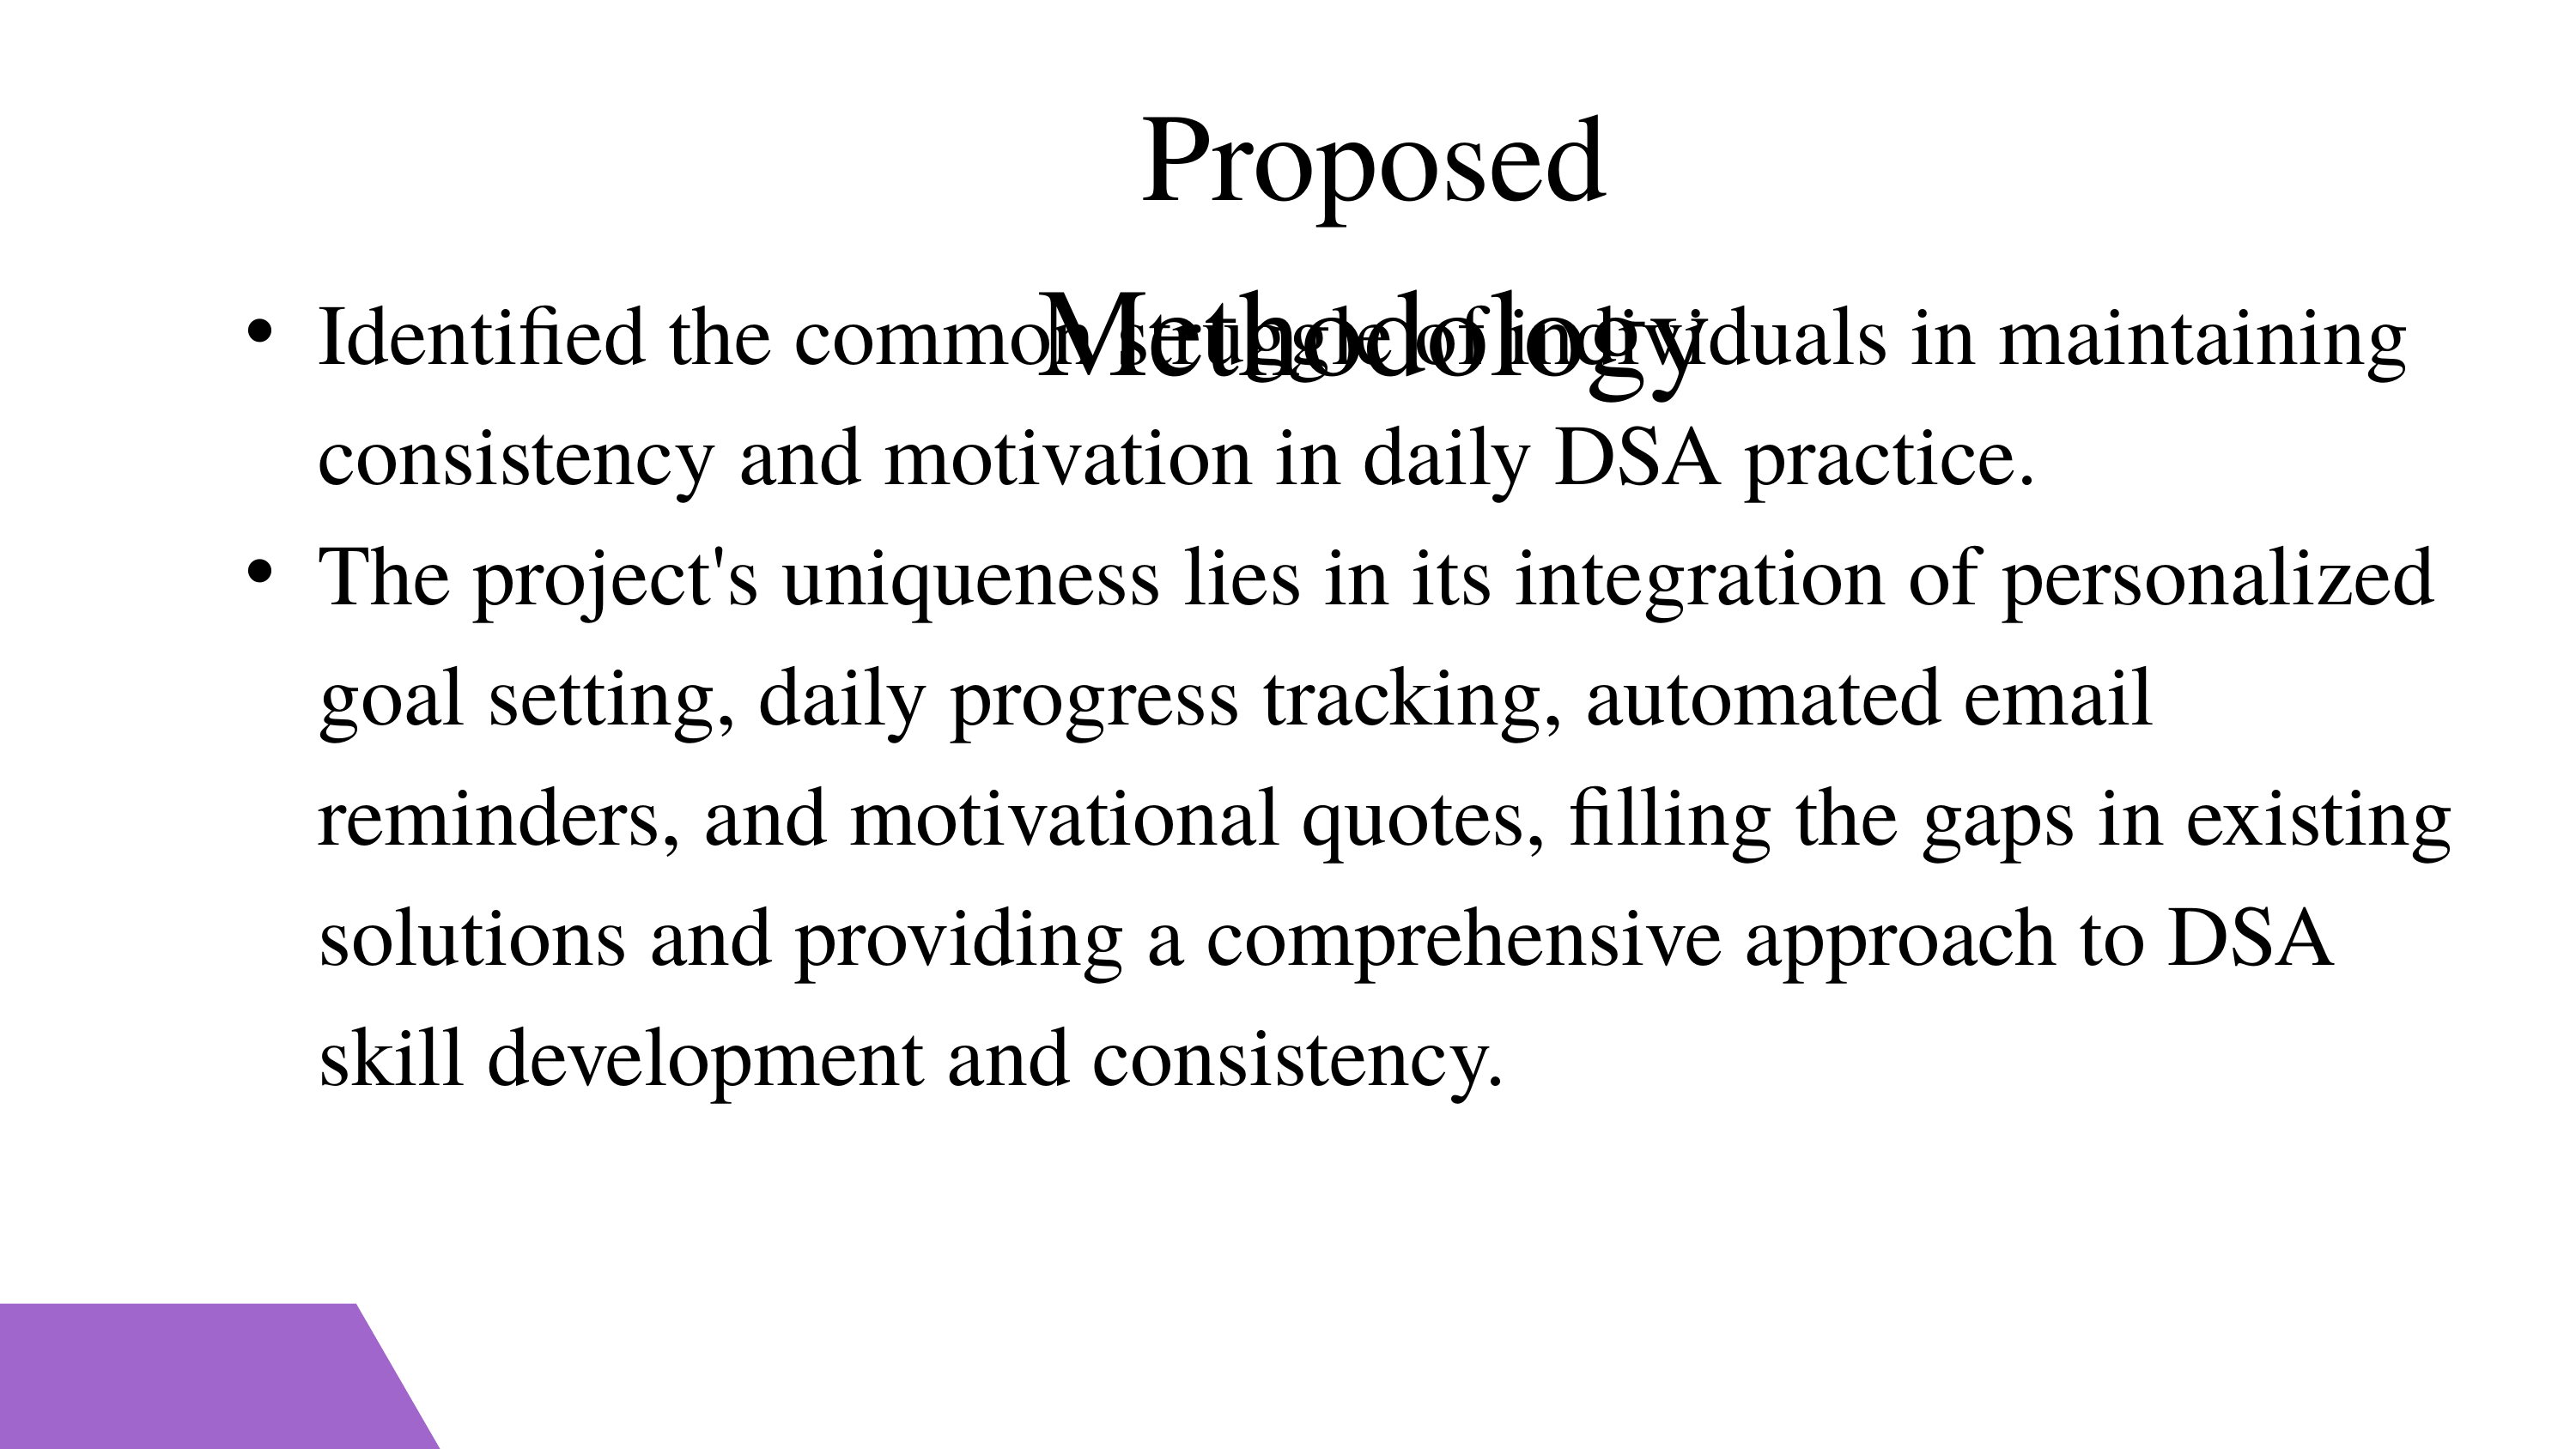

Proposed Methodology
Identified the common struggle of individuals in maintaining consistency and motivation in daily DSA practice.
The project's uniqueness lies in its integration of personalized goal setting, daily progress tracking, automated email reminders, and motivational quotes, filling the gaps in existing solutions and providing a comprehensive approach to DSA skill development and consistency.